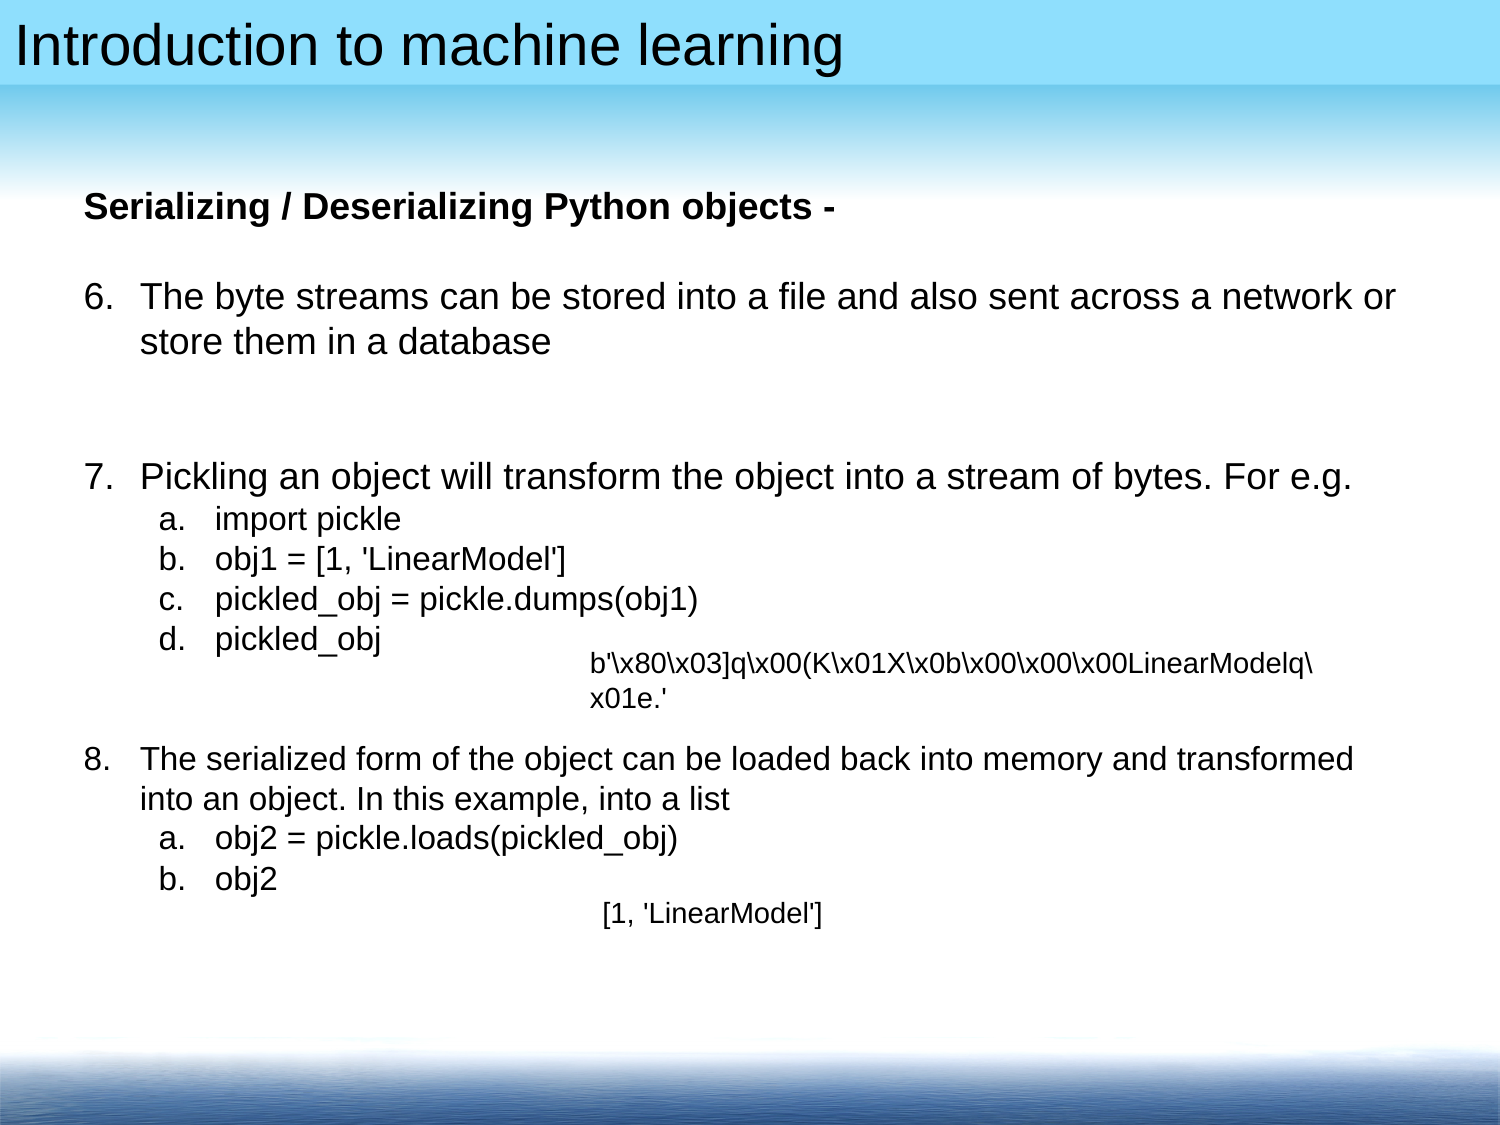

Serializing / Deserializing Python objects -

The byte streams can be stored into a file and also sent across a network or store them in a database

Pickling an object will transform the object into a stream of bytes. For e.g.
import pickle
obj1 = [1, 'LinearModel']
pickled_obj = pickle.dumps(obj1)
pickled_obj

The serialized form of the object can be loaded back into memory and transformed into an object. In this example, into a list
obj2 = pickle.loads(pickled_obj)
obj2

b'\x80\x03]q\x00(K\x01X\x0b\x00\x00\x00LinearModelq\x01e.'
[1, 'LinearModel']